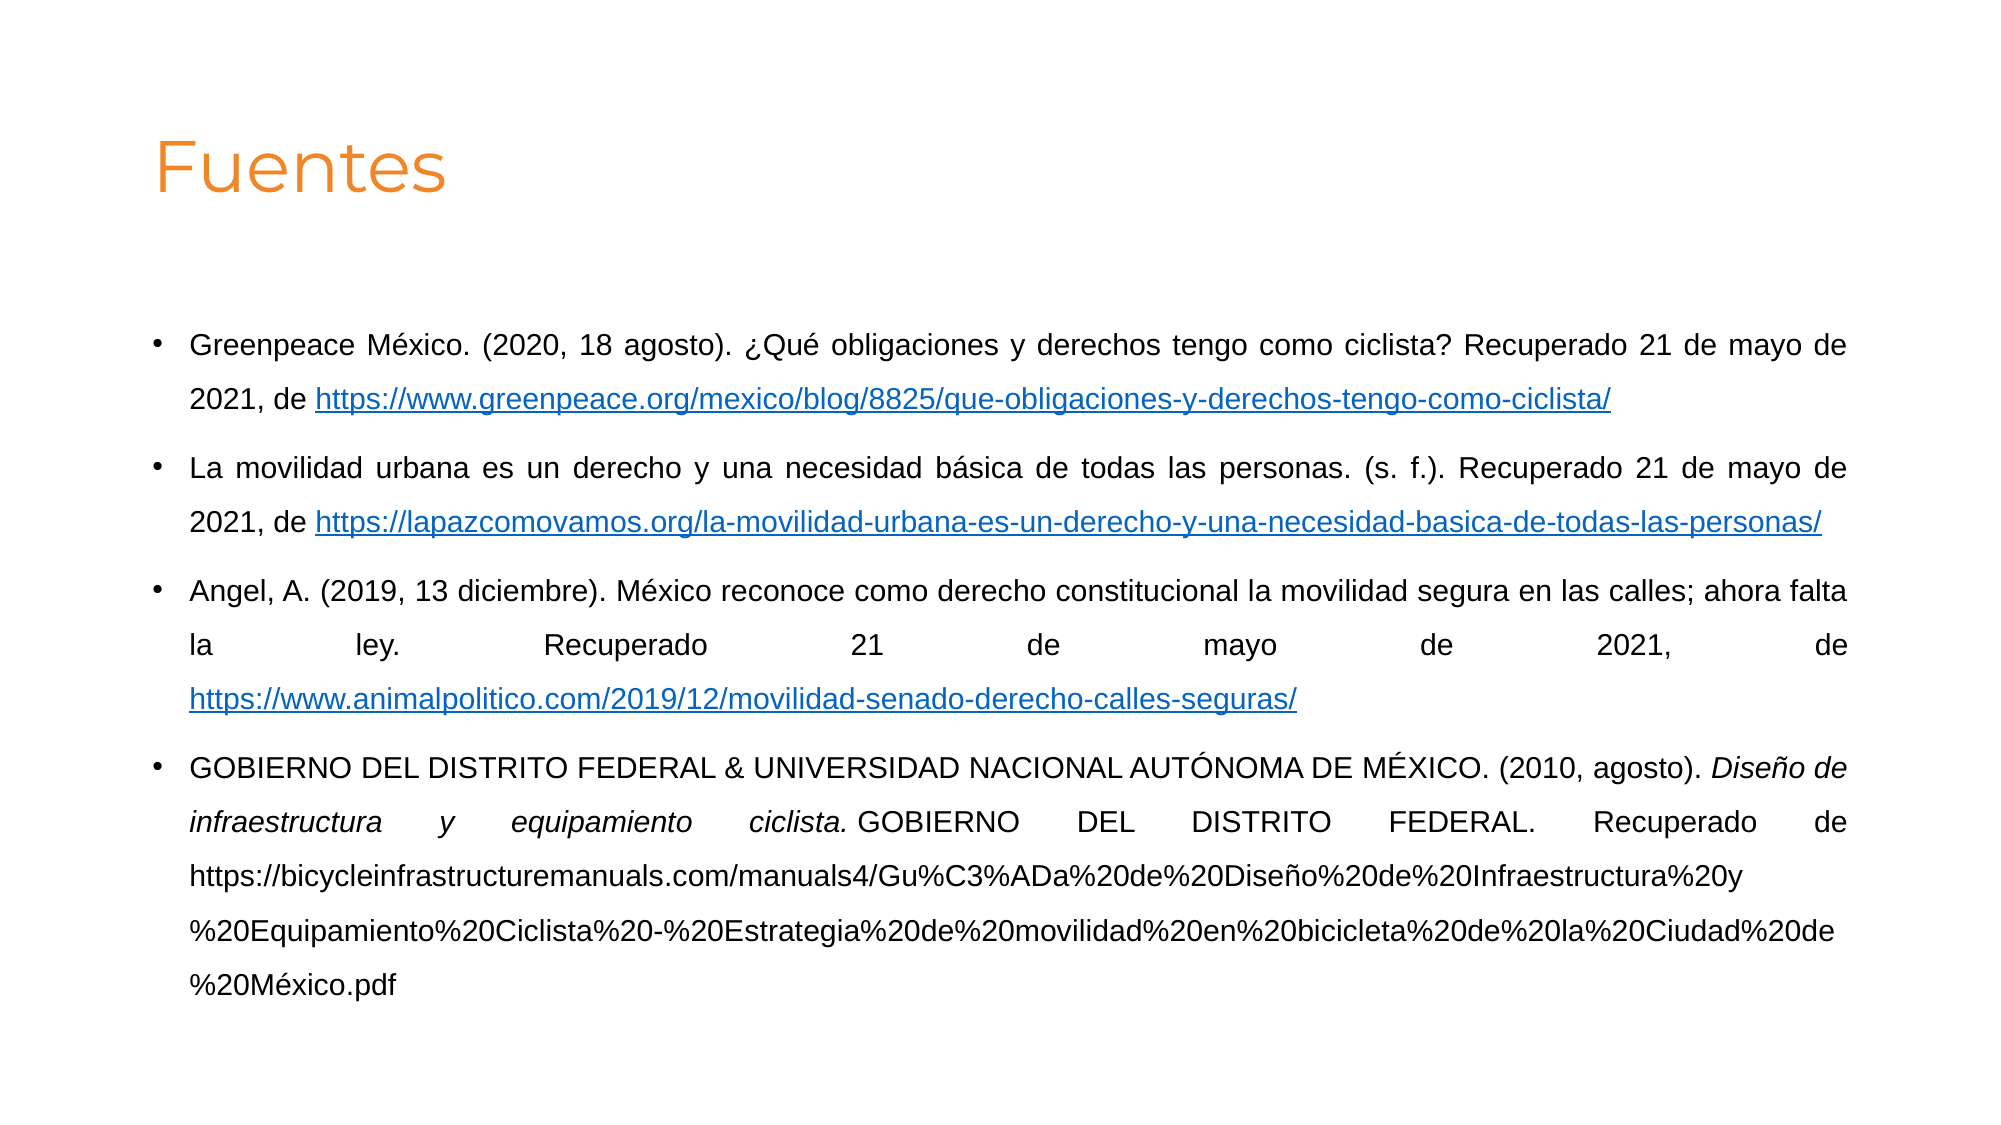

# Fuentes
Greenpeace México. (2020, 18 agosto). ¿Qué obligaciones y derechos tengo como ciclista? Recuperado 21 de mayo de 2021, de https://www.greenpeace.org/mexico/blog/8825/que-obligaciones-y-derechos-tengo-como-ciclista/
La movilidad urbana es un derecho y una necesidad básica de todas las personas. (s. f.). Recuperado 21 de mayo de 2021, de https://lapazcomovamos.org/la-movilidad-urbana-es-un-derecho-y-una-necesidad-basica-de-todas-las-personas/
Angel, A. (2019, 13 diciembre). México reconoce como derecho constitucional la movilidad segura en las calles; ahora falta la ley. Recuperado 21 de mayo de 2021, de https://www.animalpolitico.com/2019/12/movilidad-senado-derecho-calles-seguras/
GOBIERNO DEL DISTRITO FEDERAL & UNIVERSIDAD NACIONAL AUTÓNOMA DE MÉXICO. (2010, agosto). Diseño de infraestructura y equipamiento ciclista. GOBIERNO DEL DISTRITO FEDERAL. Recuperado de https://bicycleinfrastructuremanuals.com/manuals4/Gu%C3%ADa%20de%20Diseño%20de%20Infraestructura%20y%20Equipamiento%20Ciclista%20-%20Estrategia%20de%20movilidad%20en%20bicicleta%20de%20la%20Ciudad%20de%20México.pdf